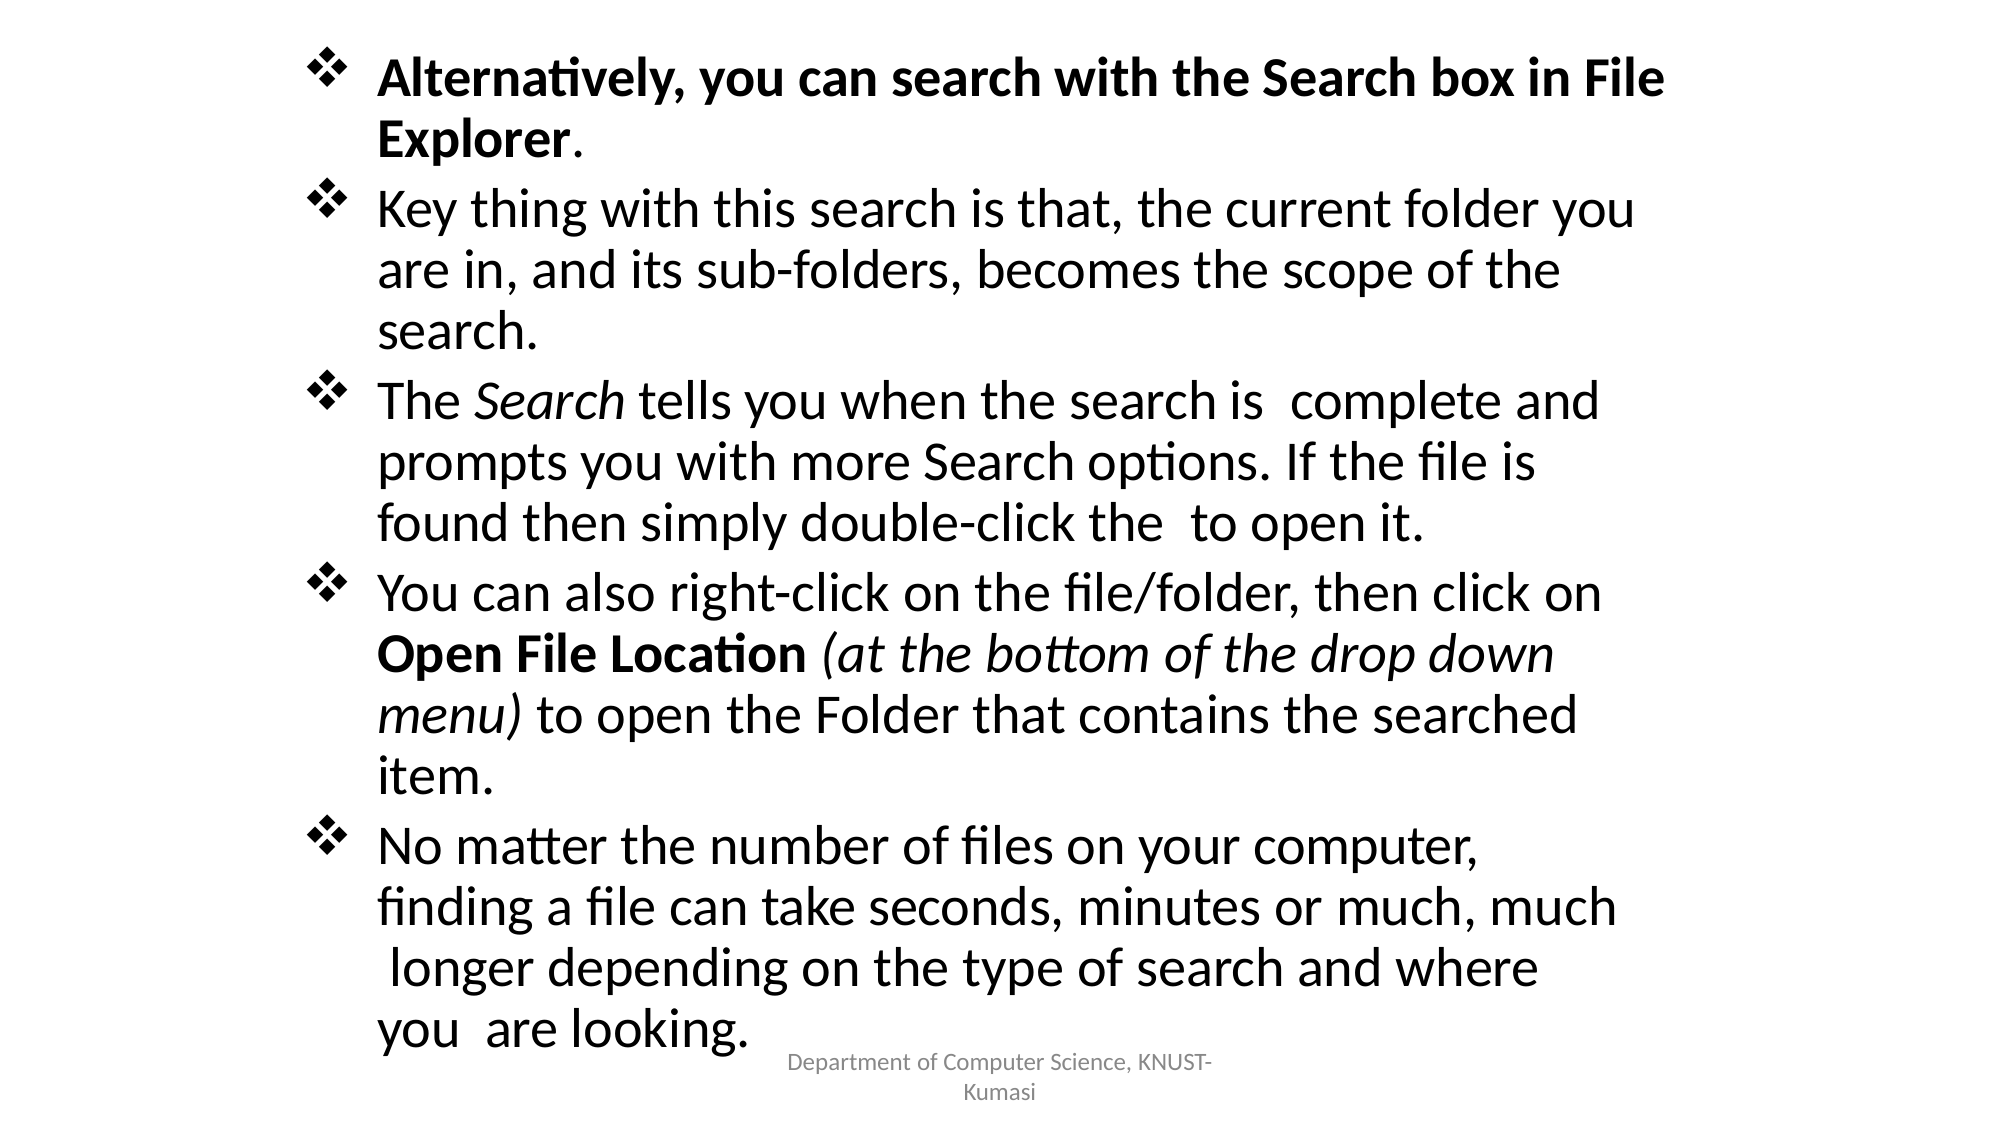

Alternatively, you can search with the Search box in File Explorer.
Key thing with this search is that, the current folder you are in, and its sub-folders, becomes the scope of the search.
The Search tells you when the search is  complete and prompts you with more Search options. If the file is found then simply double-click the  to open it.
You can also right-click on the file/folder, then click on Open File Location (at the bottom of the drop down menu) to open the Folder that contains the searched item.
No matter the number of files on your computer,  finding a file can take seconds, minutes or much, much  longer depending on the type of search and where you  are looking.
Department of Computer Science, KNUST-
Kumasi